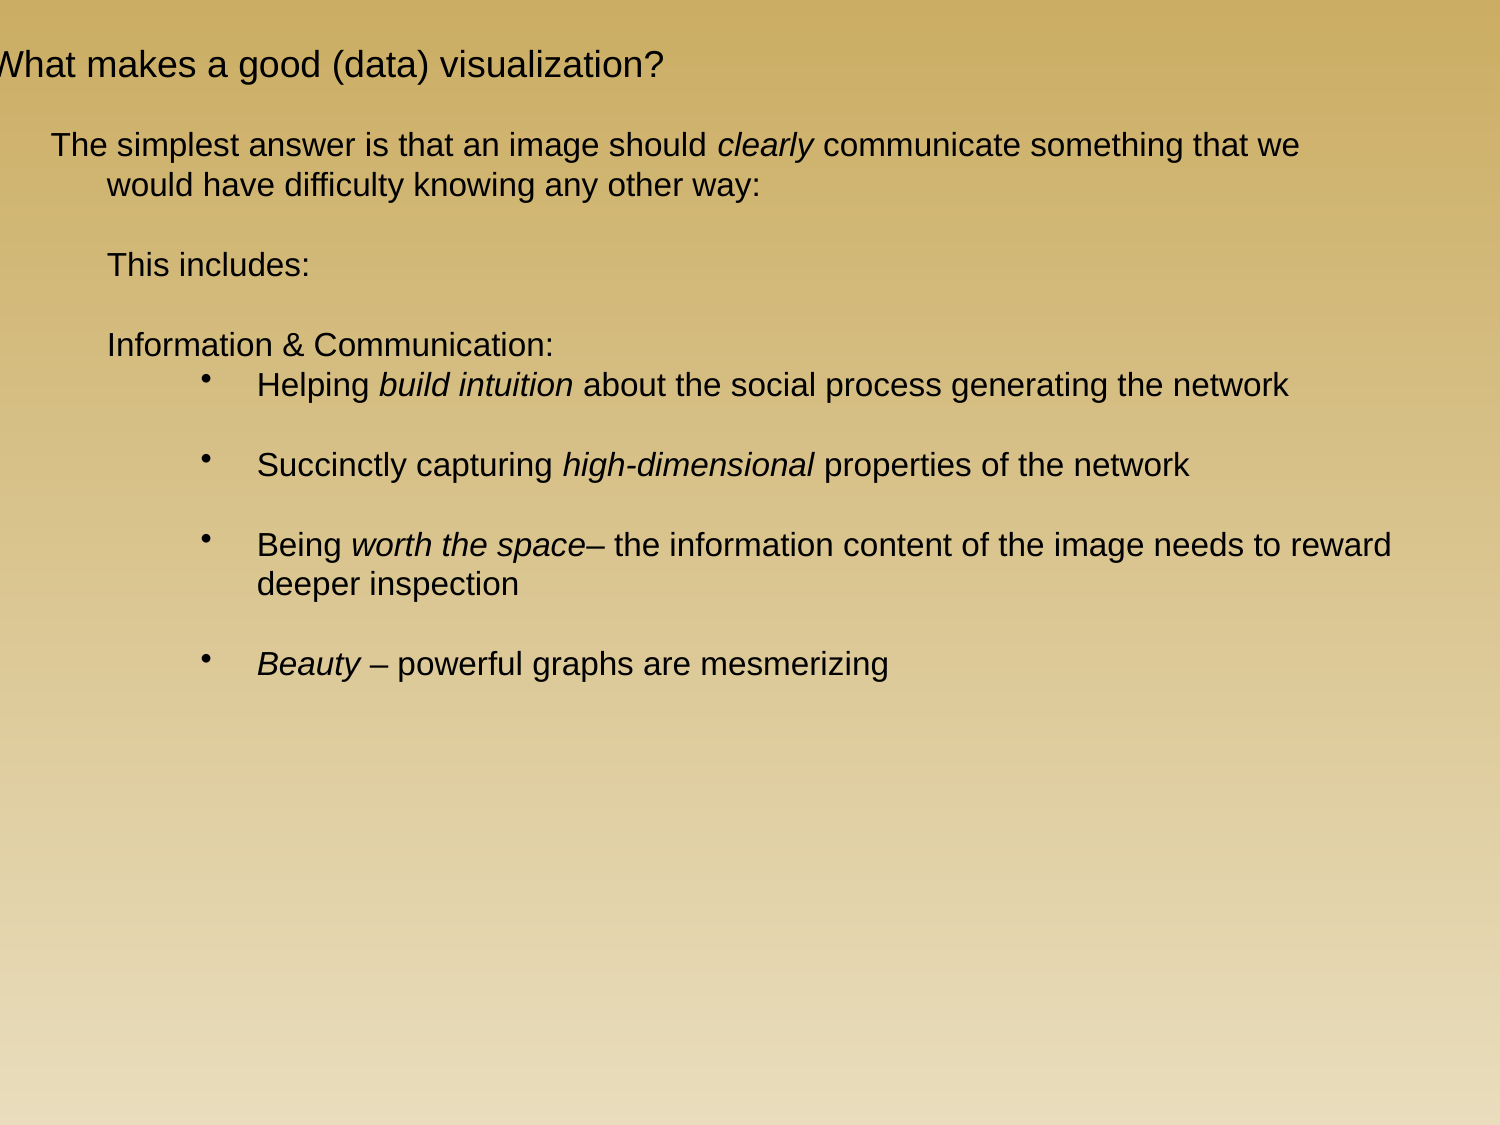

What makes a good (data) visualization?
The simplest answer is that an image should clearly communicate something that we would have difficulty knowing any other way:

	This includes:

	Information & Communication:
Helping build intuition about the social process generating the network

Succinctly capturing high-dimensional properties of the network

Being worth the space– the information content of the image needs to reward deeper inspection

Beauty – powerful graphs are mesmerizing